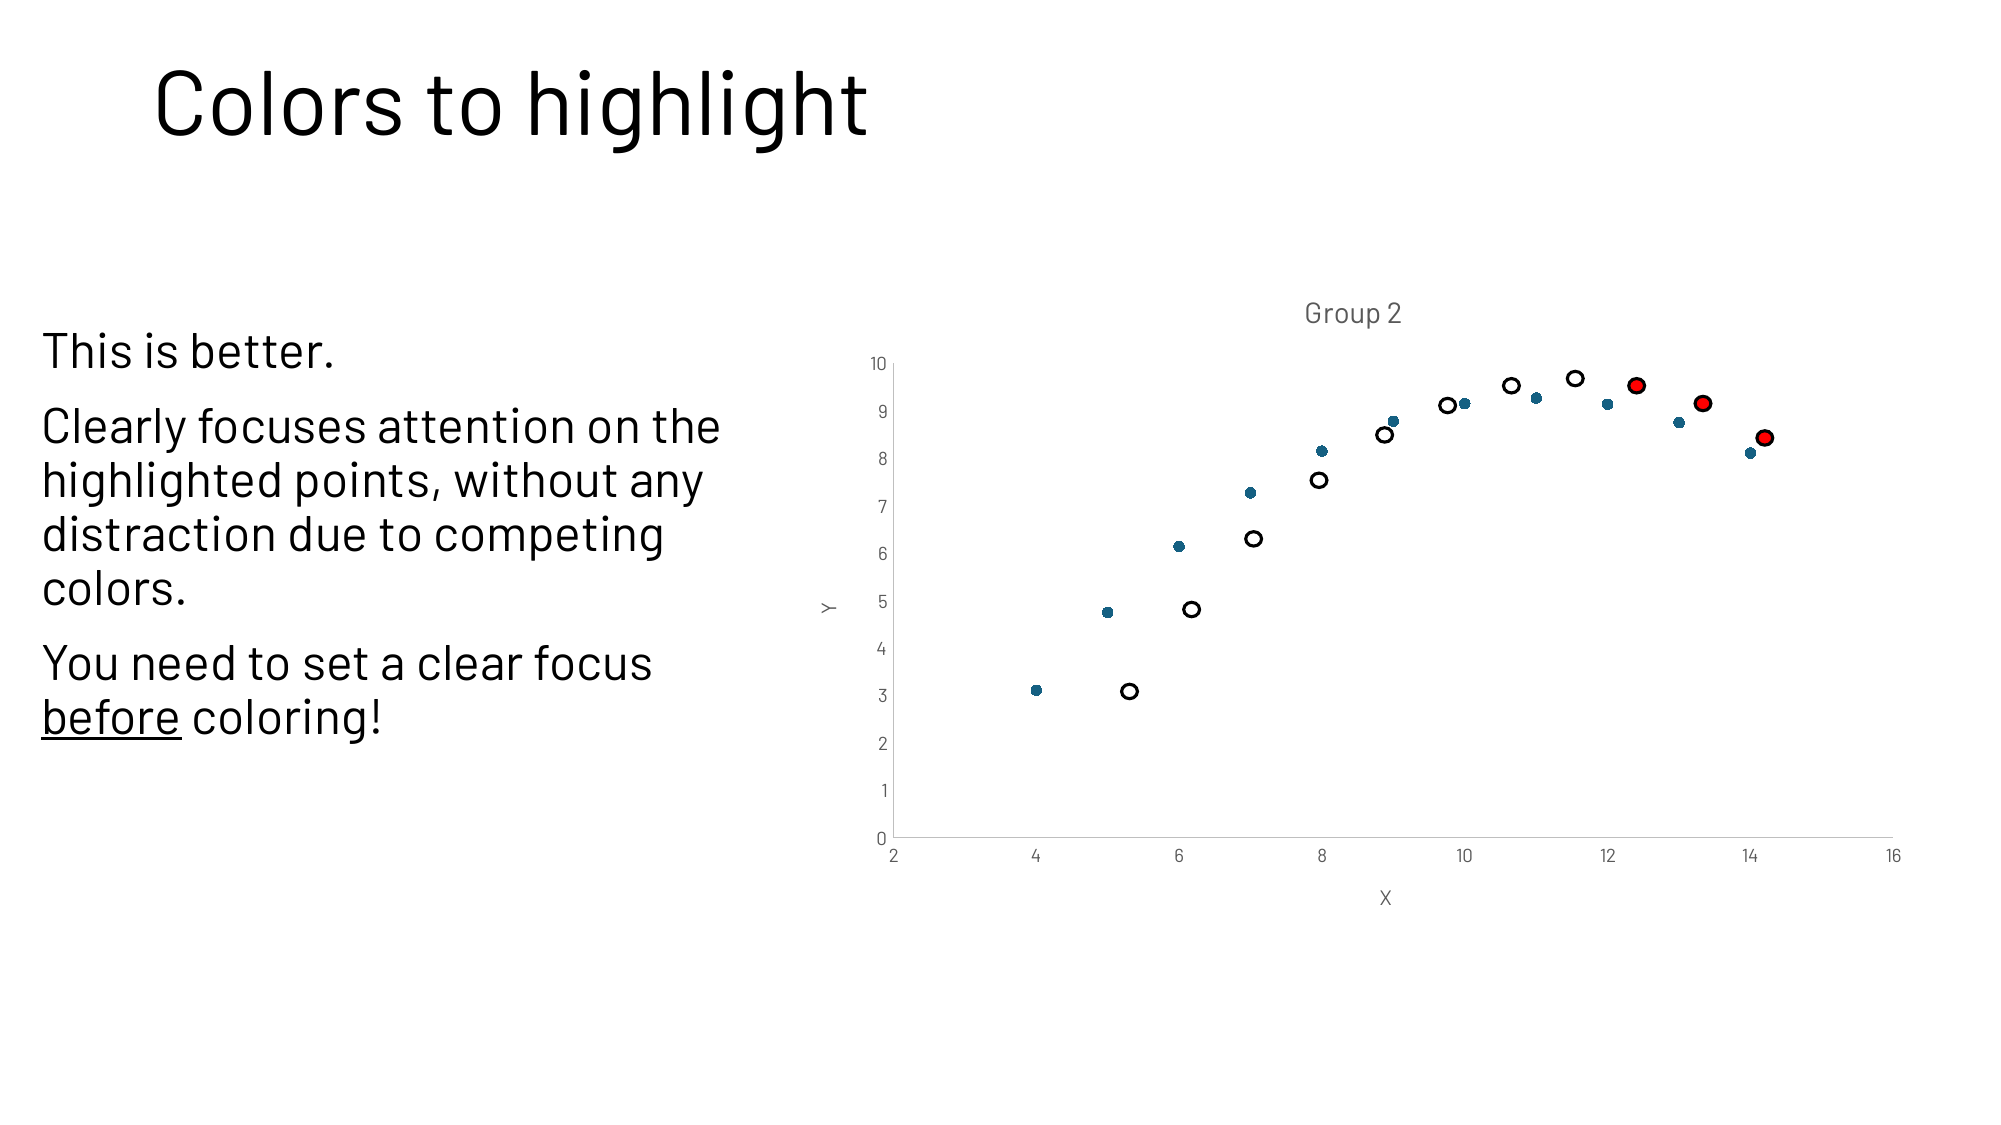

# Colors to highlight

### Chart: Group 2

| Category | Group 2 |
|---|---|
This is better.
Clearly focuses attention on the highlighted points, without any distraction due to competing colors.
You need to set a clear focus before coloring!